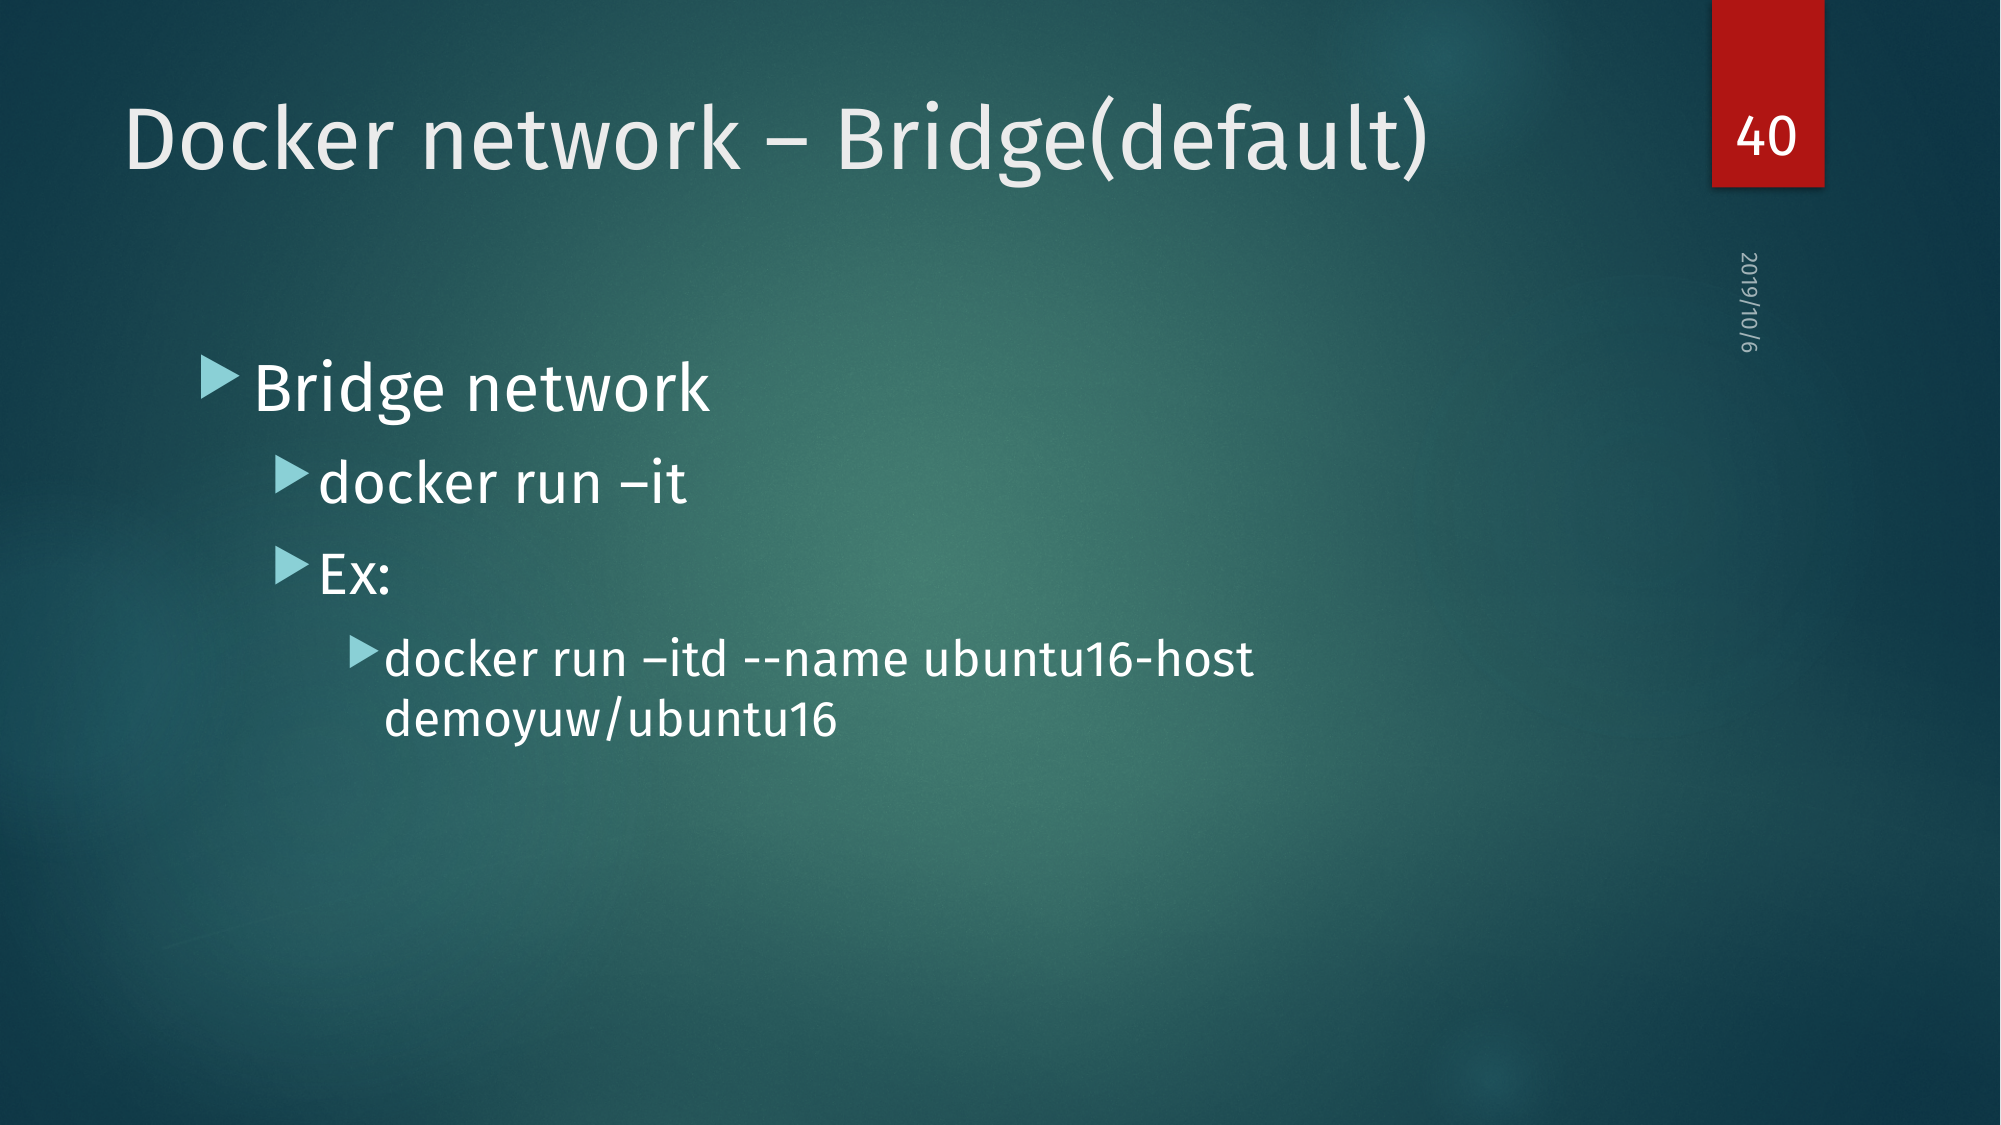

40
# Docker network – Bridge(default)
2019/10/6
Bridge network
docker run –it
Ex:
docker run –itd --name ubuntu16-host demoyuw/ubuntu16